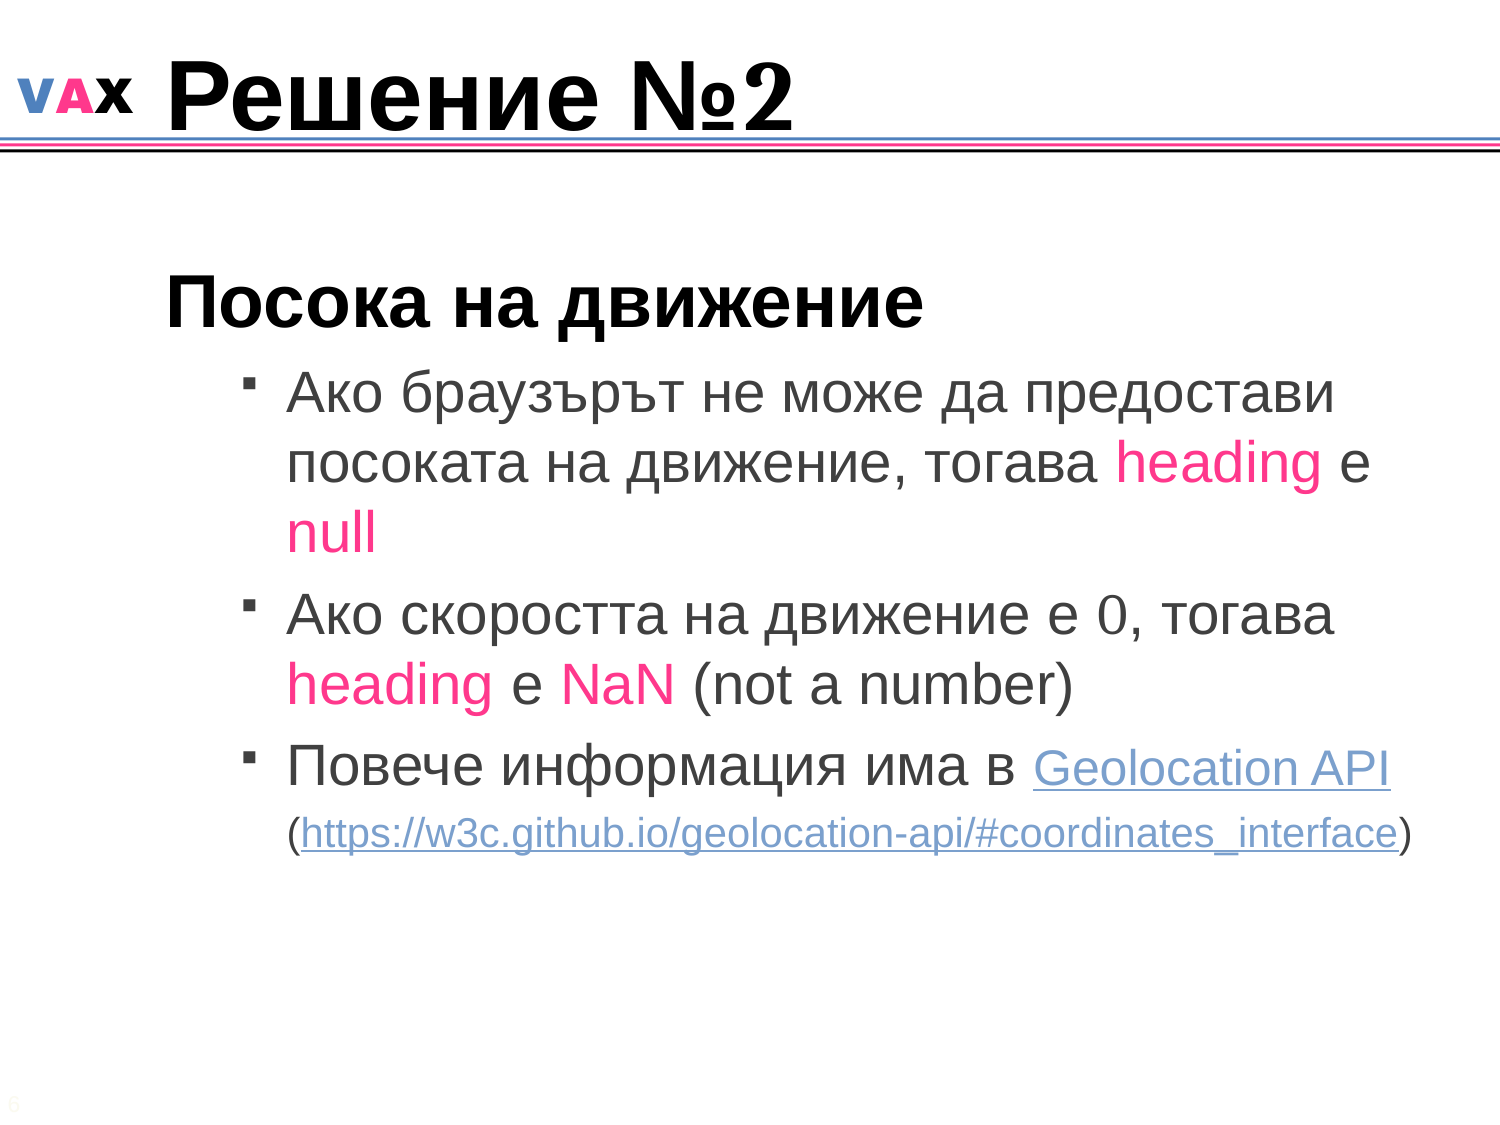

# Решение №2
Посока на движение
Ако браузърът не може да предостави посоката на движение, тогава heading е null
Ако скоростта на движение е 0, тогава heading е NaN (not a number)
Повече информация има в Geolocation API
(https://w3c.github.io/geolocation-api/#coordinates_interface)